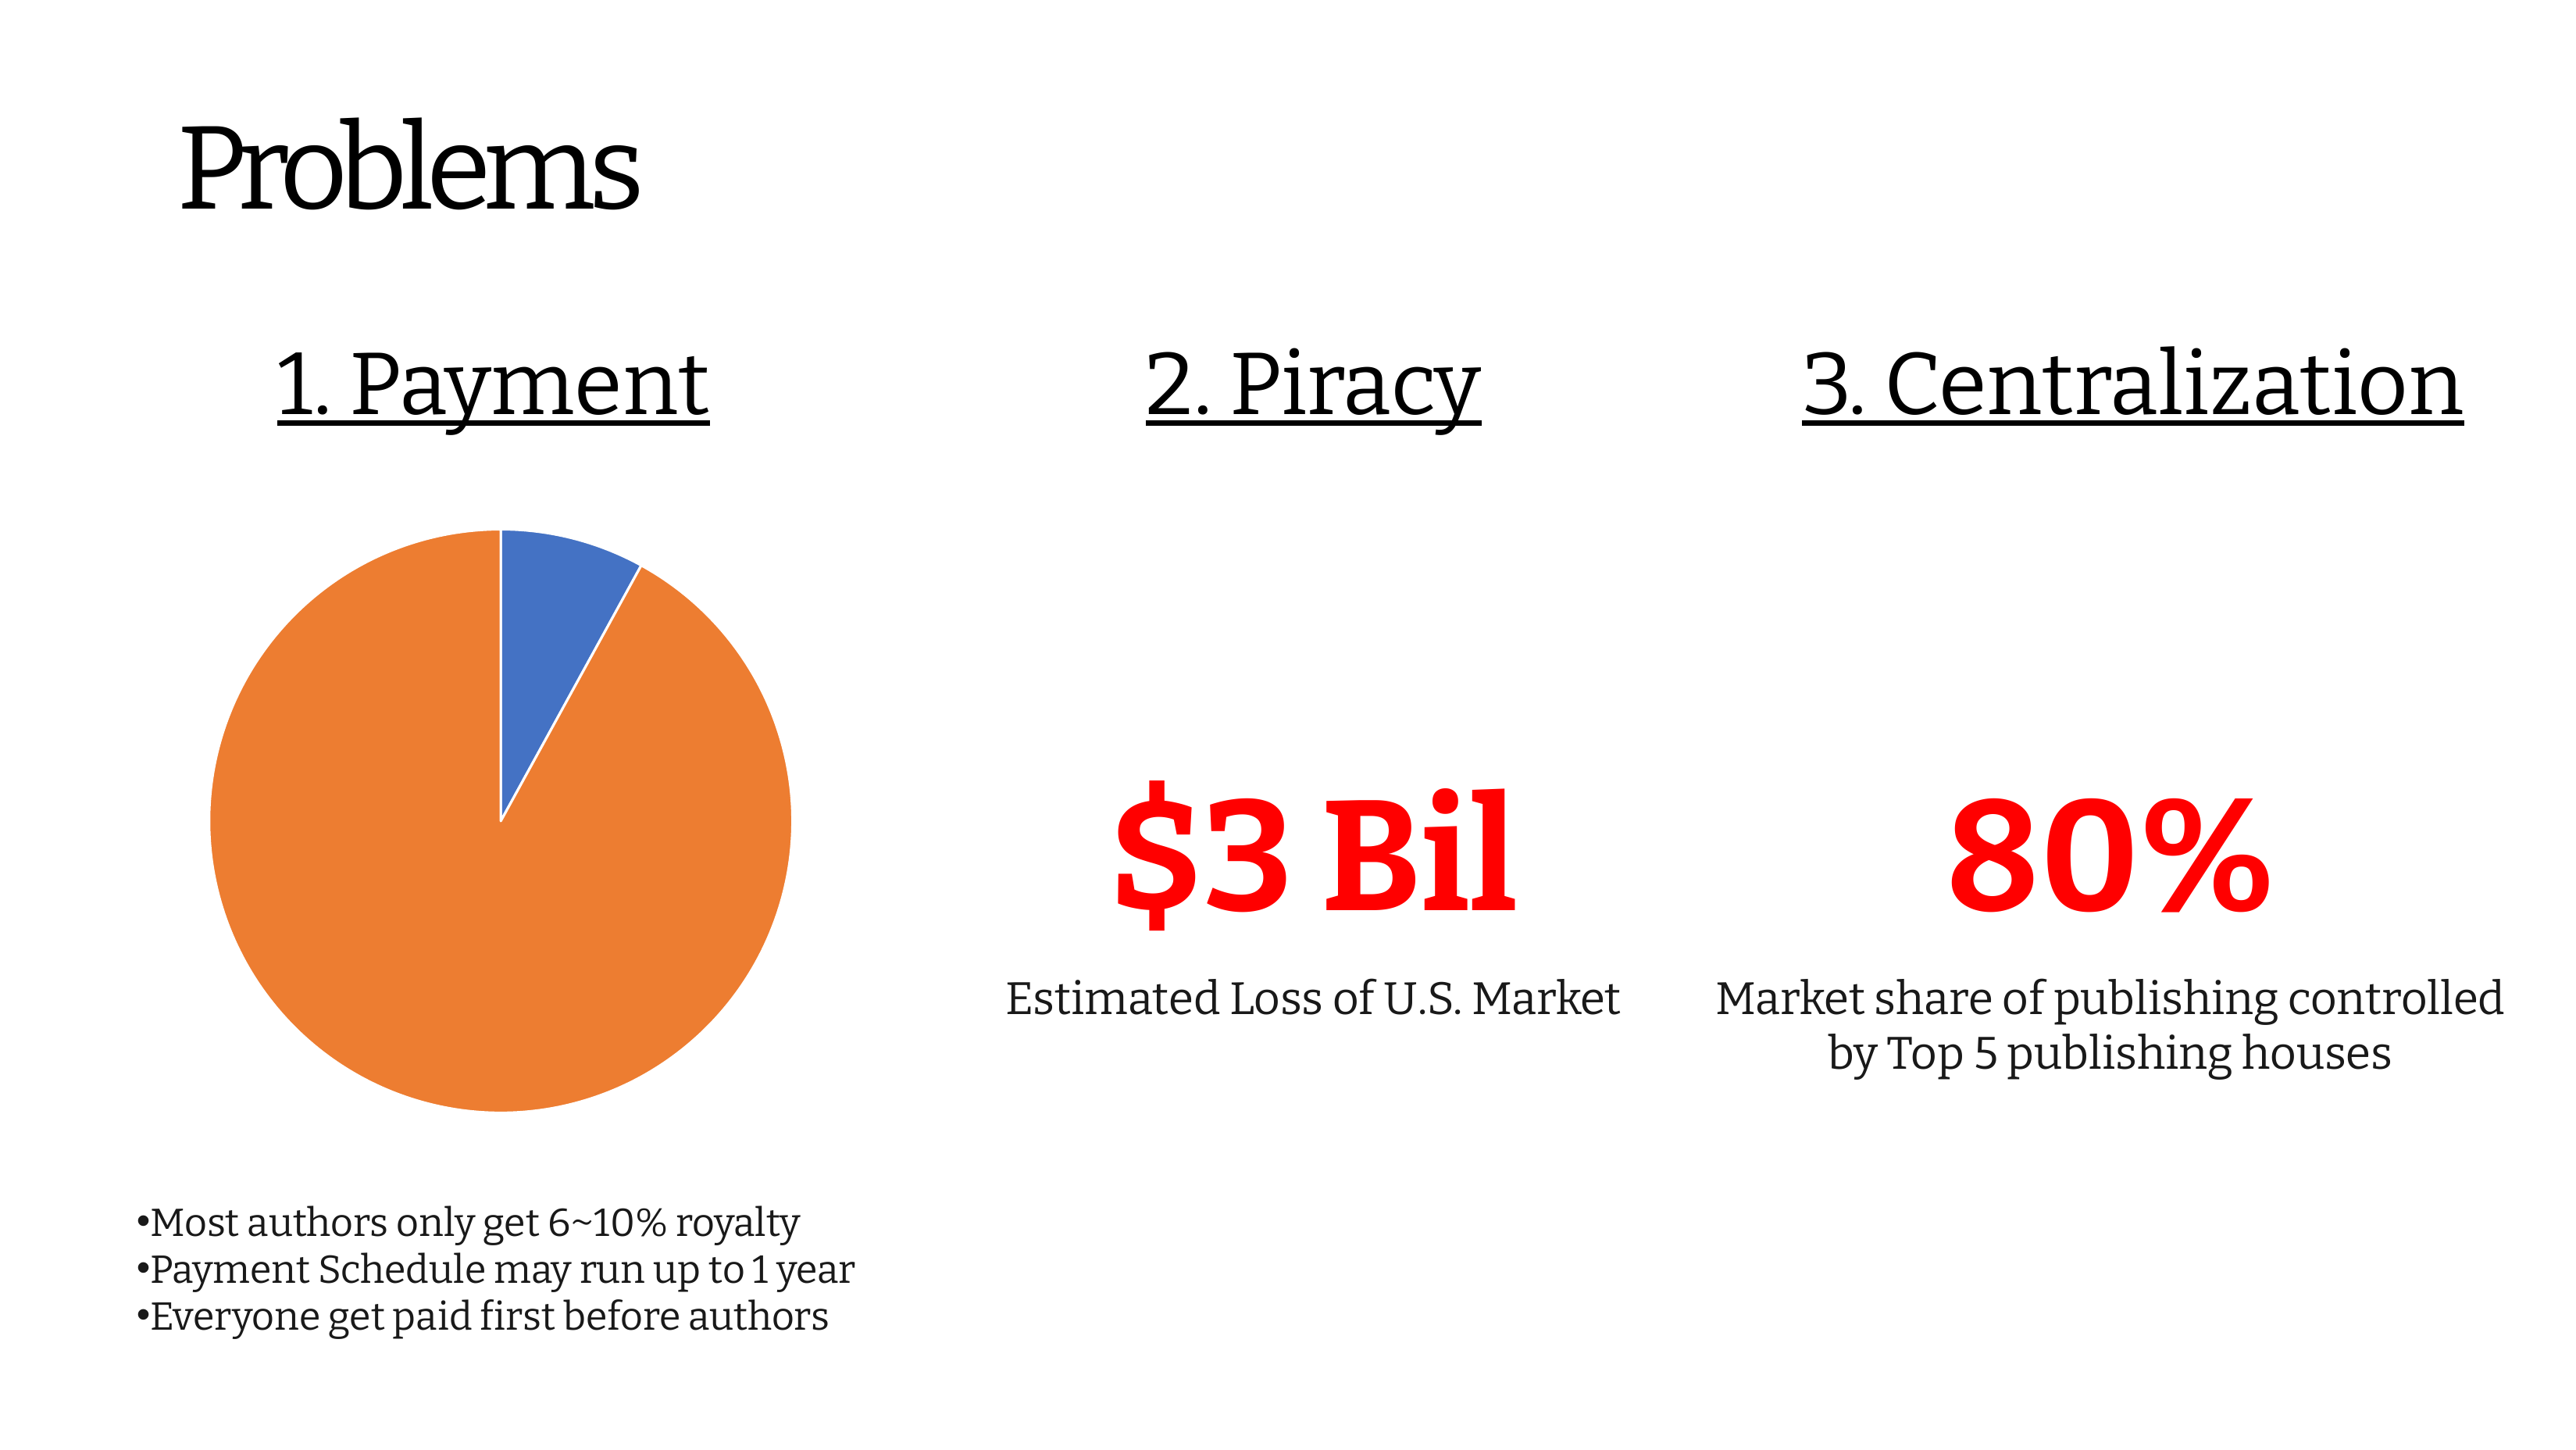

# Problems
1. Payment

2. Piracy

3. Centralization

### Chart

| Category | Revenue % |
|---|---|
| Author | 8.0 |
$3 Bil
Estimated Loss of U.S. Market

80%
Market share of publishing controlled by Top 5 publishing houses
Most authors only get 6~10% royalty
Payment Schedule may run up to 1 year
Everyone get paid first before authors